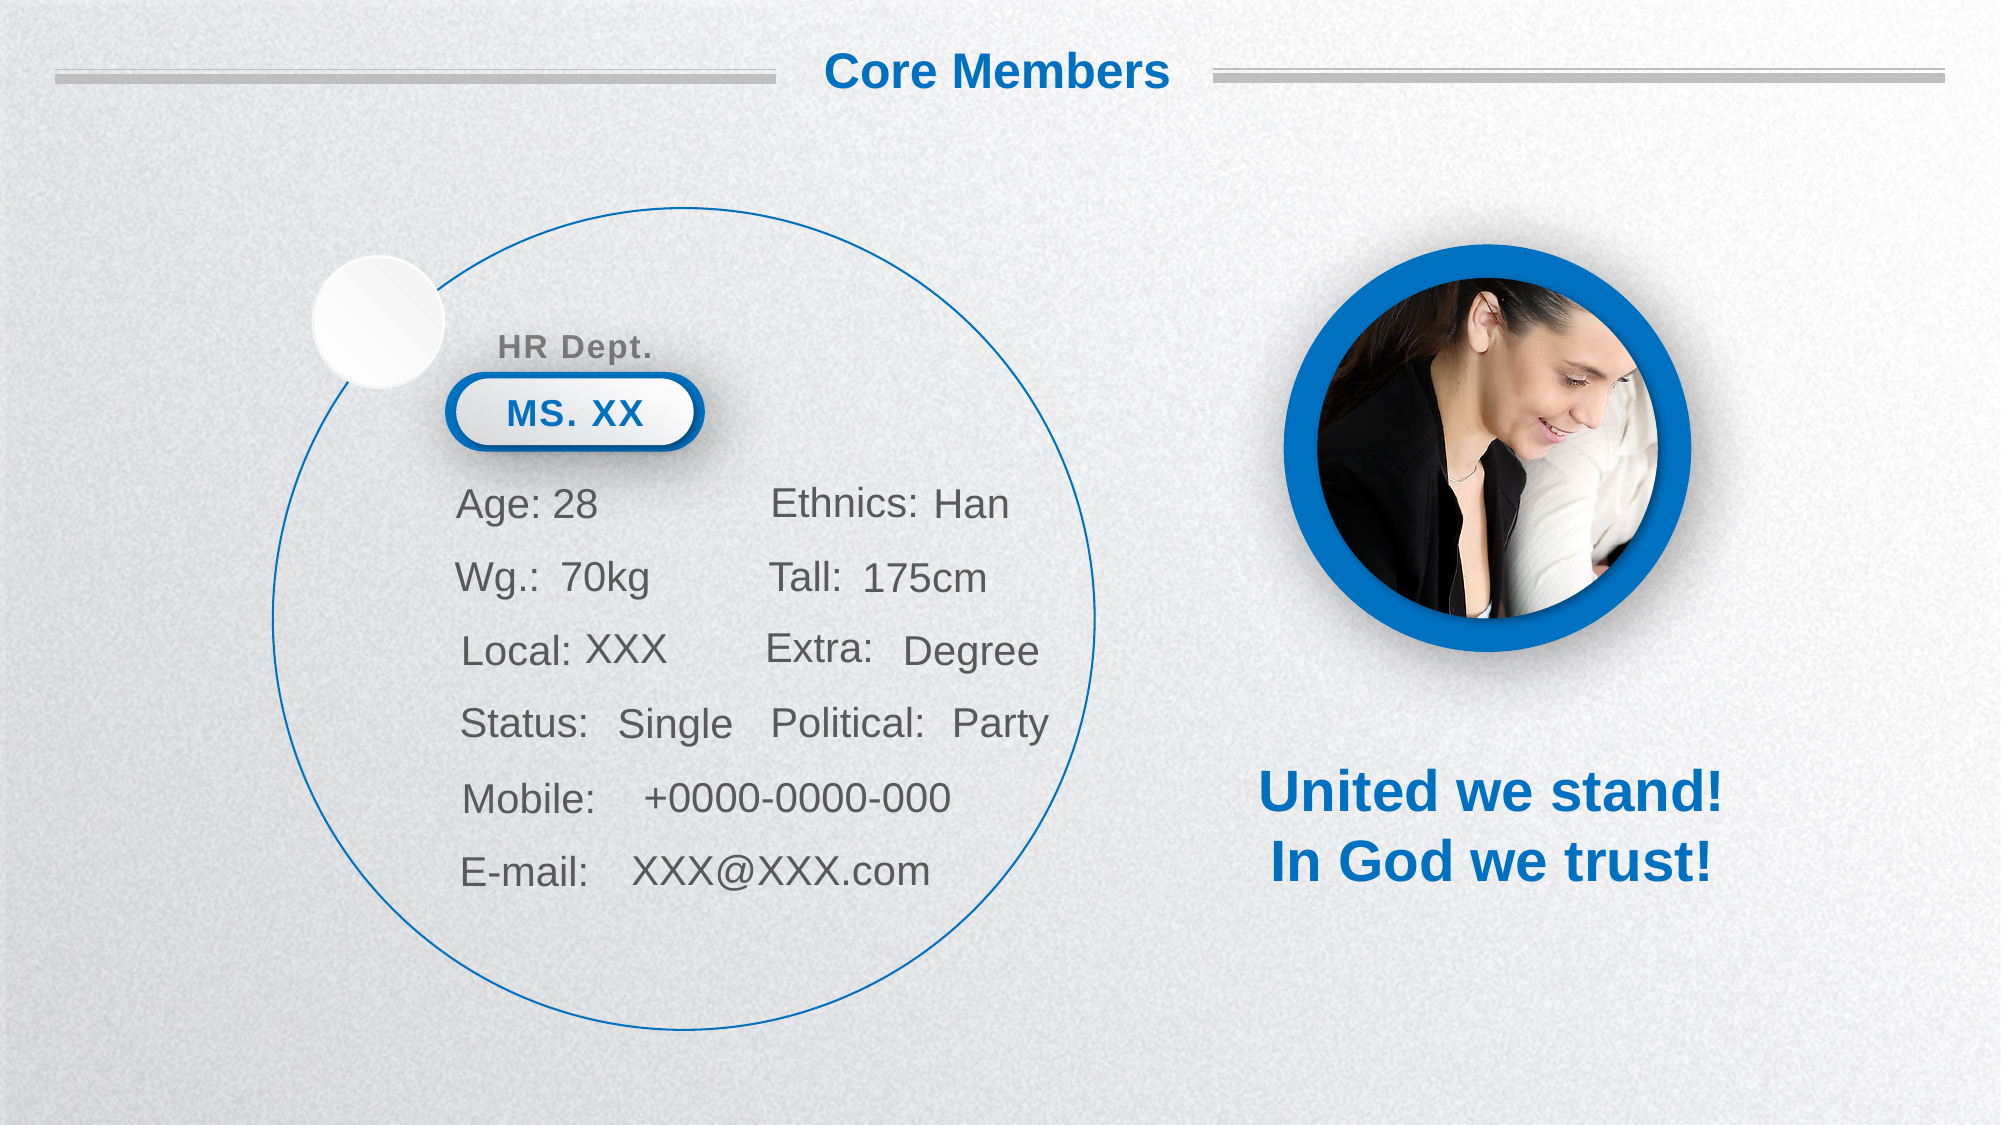

Core Members

HR Dept.

MS. XX
Ethnics:
Han
Age:
28
Tall:
Wg.:
70kg
175cm
Extra:
XXX
Local:
Degree
Party
Political:
Status:
Single
United we stand!
In God we trust!
+0000-0000-000
Mobile:
XXX@XXX.com
E-mail: